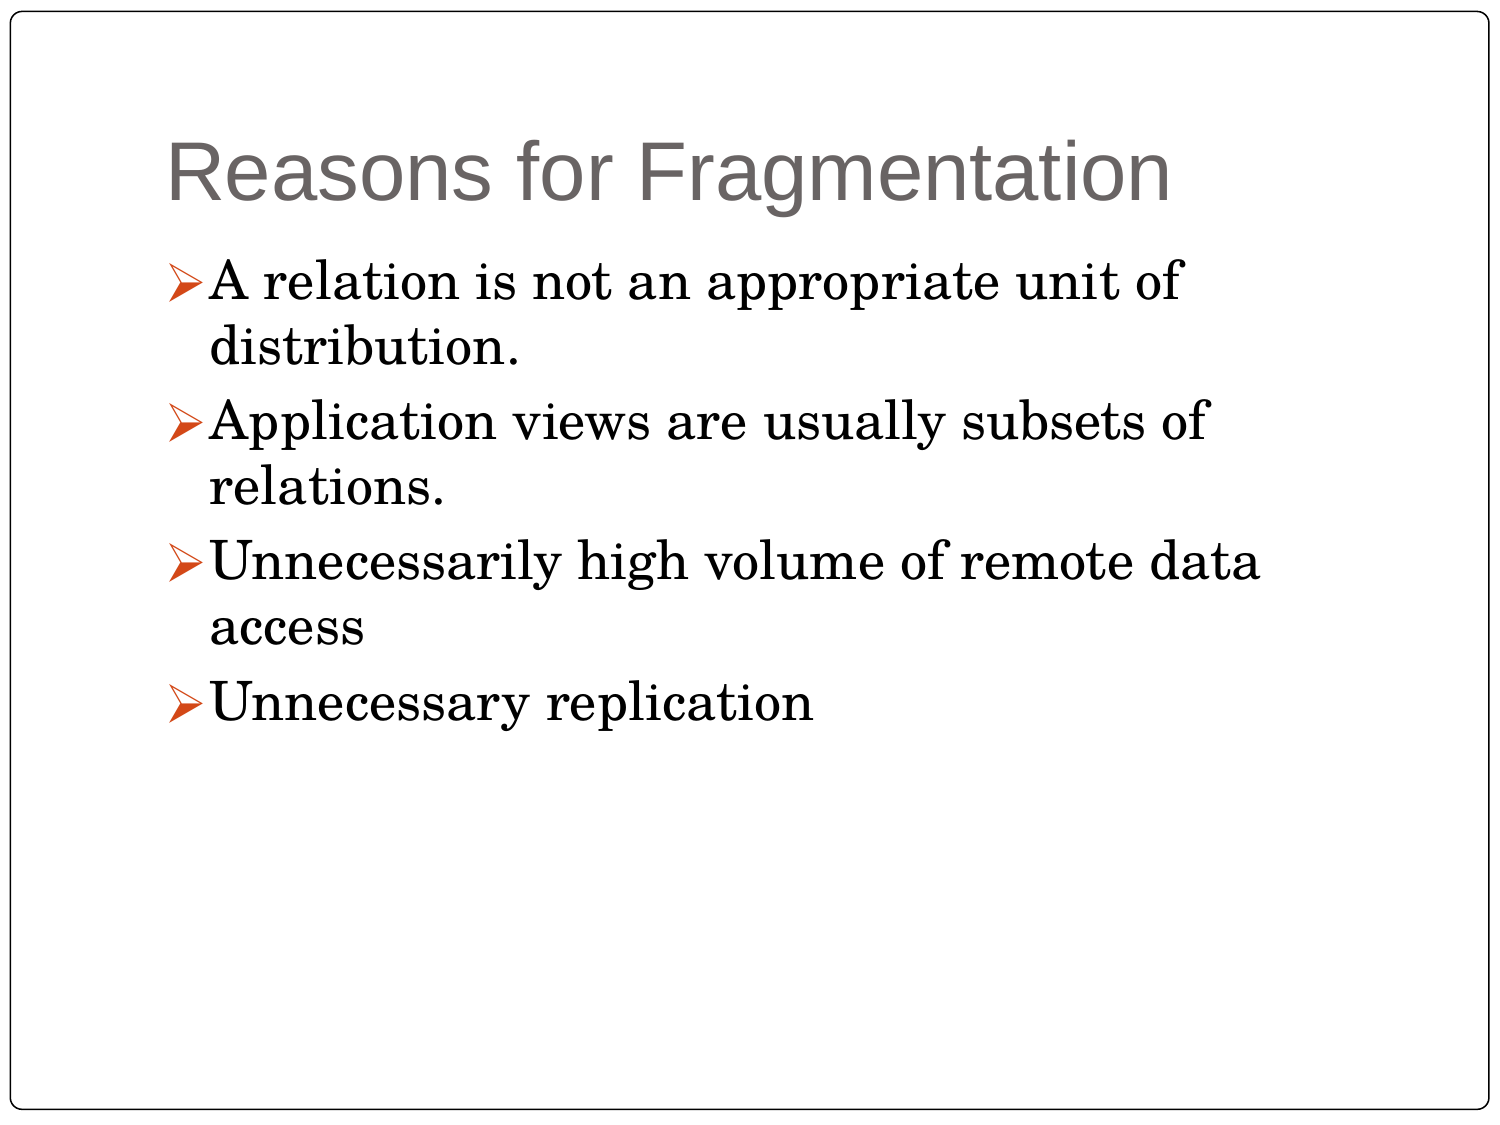

# Reasons for Fragmentation
A relation is not an appropriate unit of distribution.
Application views are usually subsets of relations.
Unnecessarily high volume of remote data access
Unnecessary replication